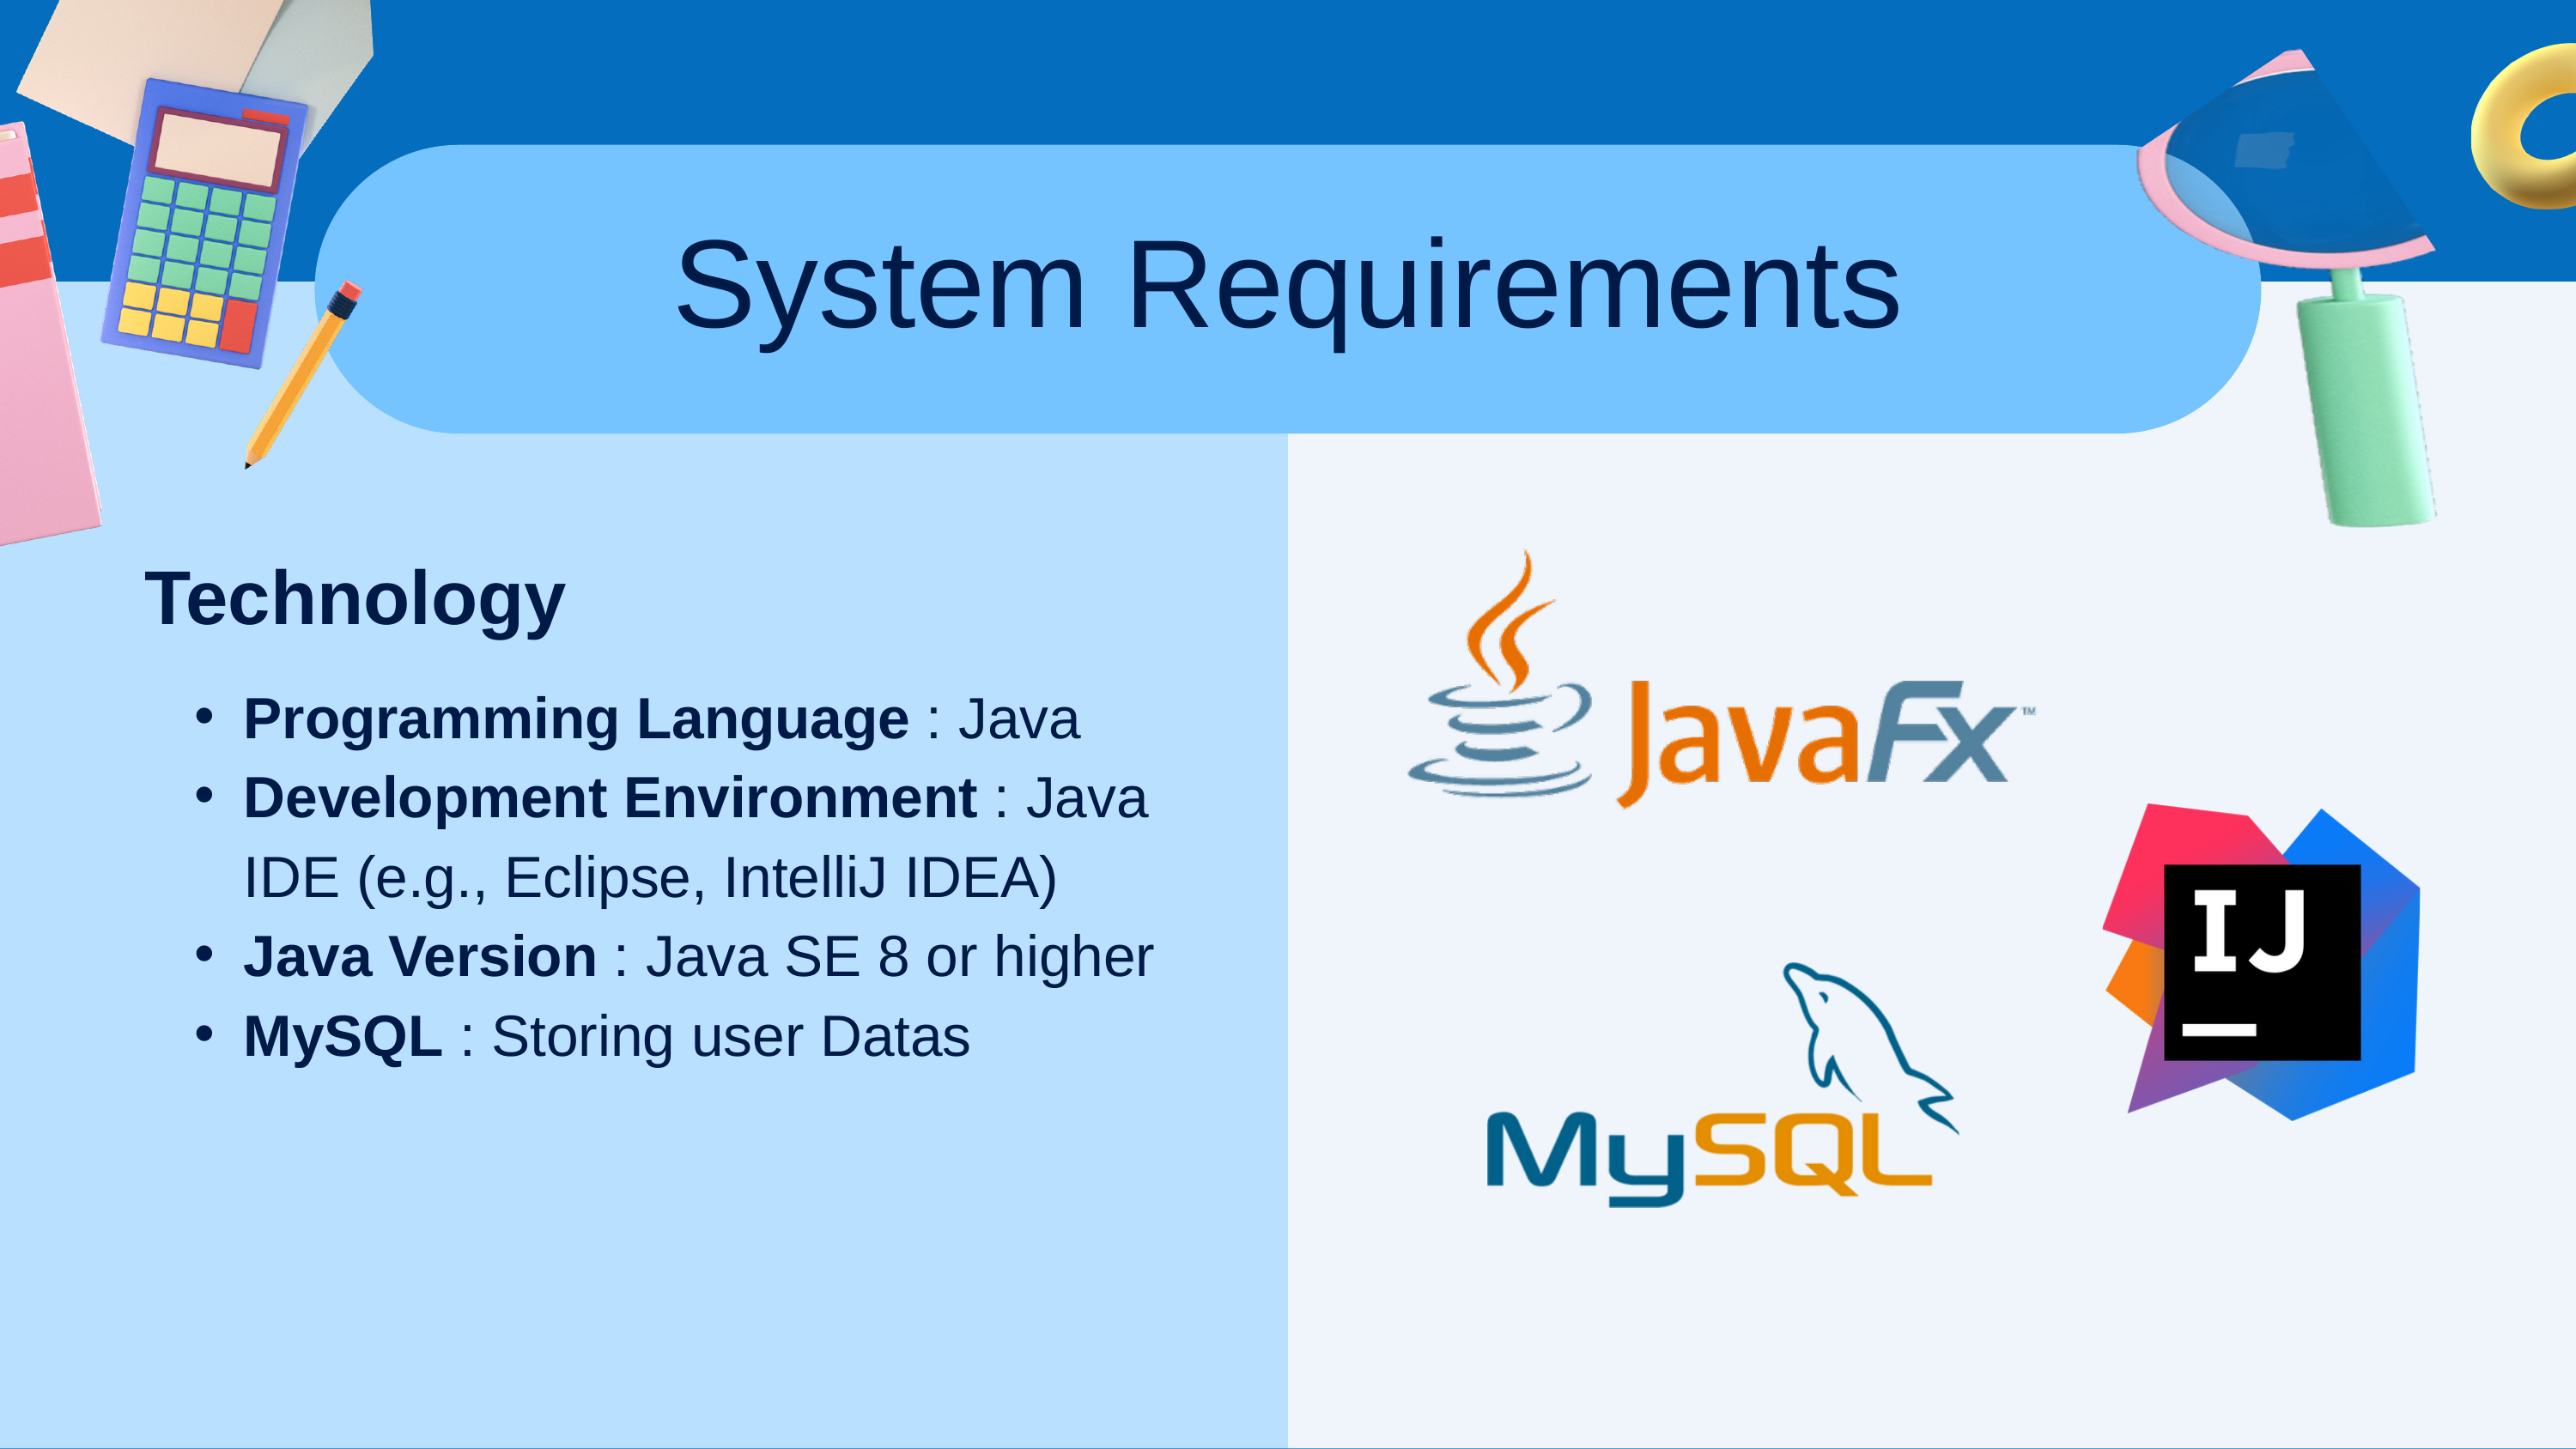

System Requirements

Technology
Programming Language : Java
Development Environment : Java IDE (e.g., Eclipse, IntelliJ IDEA)
Java Version : Java SE 8 or higher
MySQL : Storing user Datas